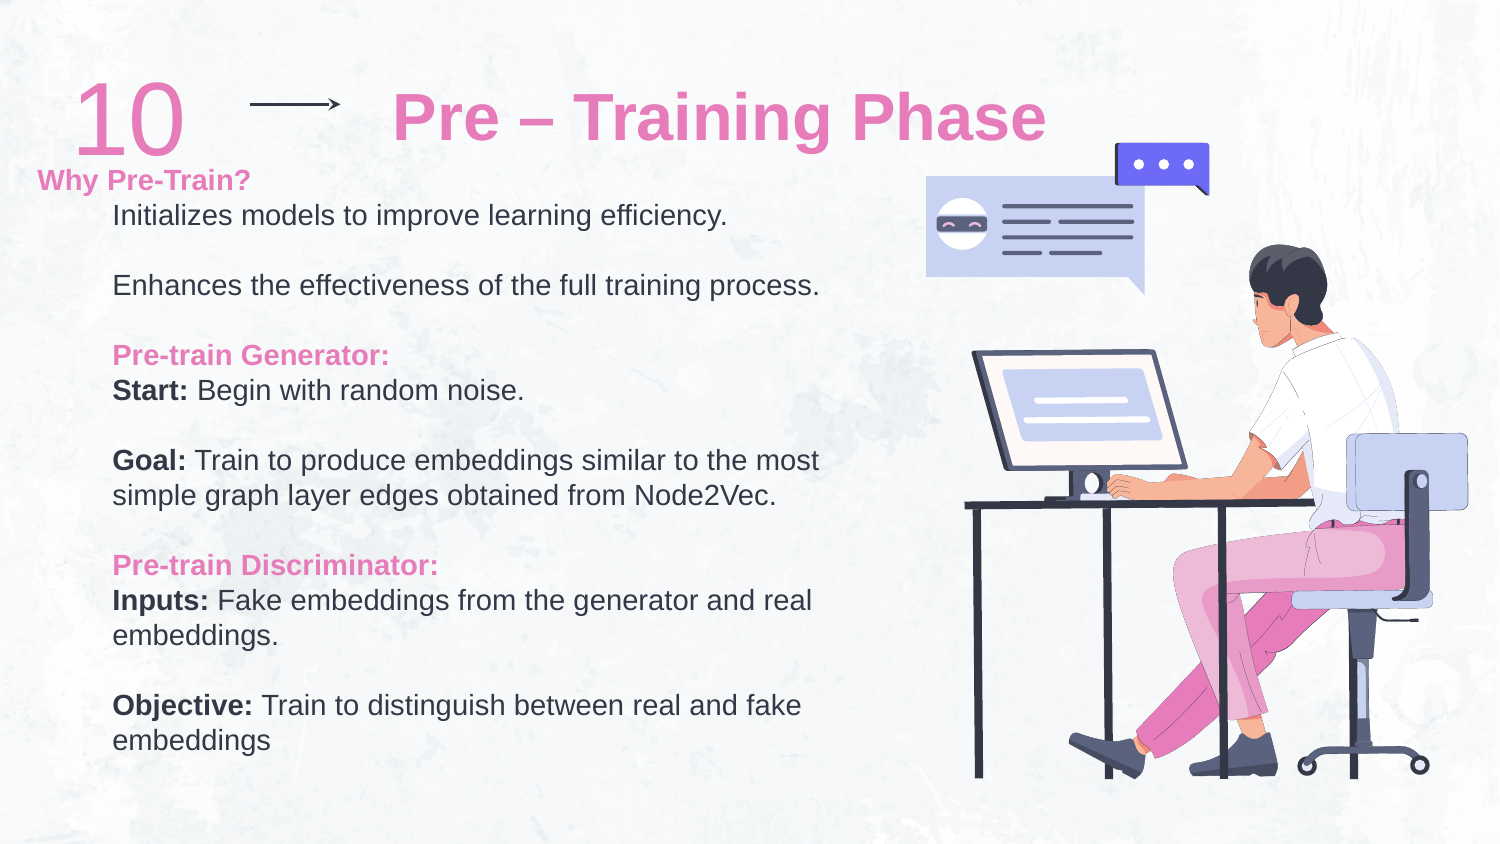

10
Pre – Training Phase

Why Pre-Train?
Initializes models to improve learning efficiency.

Enhances the effectiveness of the full training process.

Pre-train Generator:
Start: Begin with random noise.

Goal: Train to produce embeddings similar to the most simple graph layer edges obtained from Node2Vec.

Pre-train Discriminator:
Inputs: Fake embeddings from the generator and real embeddings.

Objective: Train to distinguish between real and fake embeddings